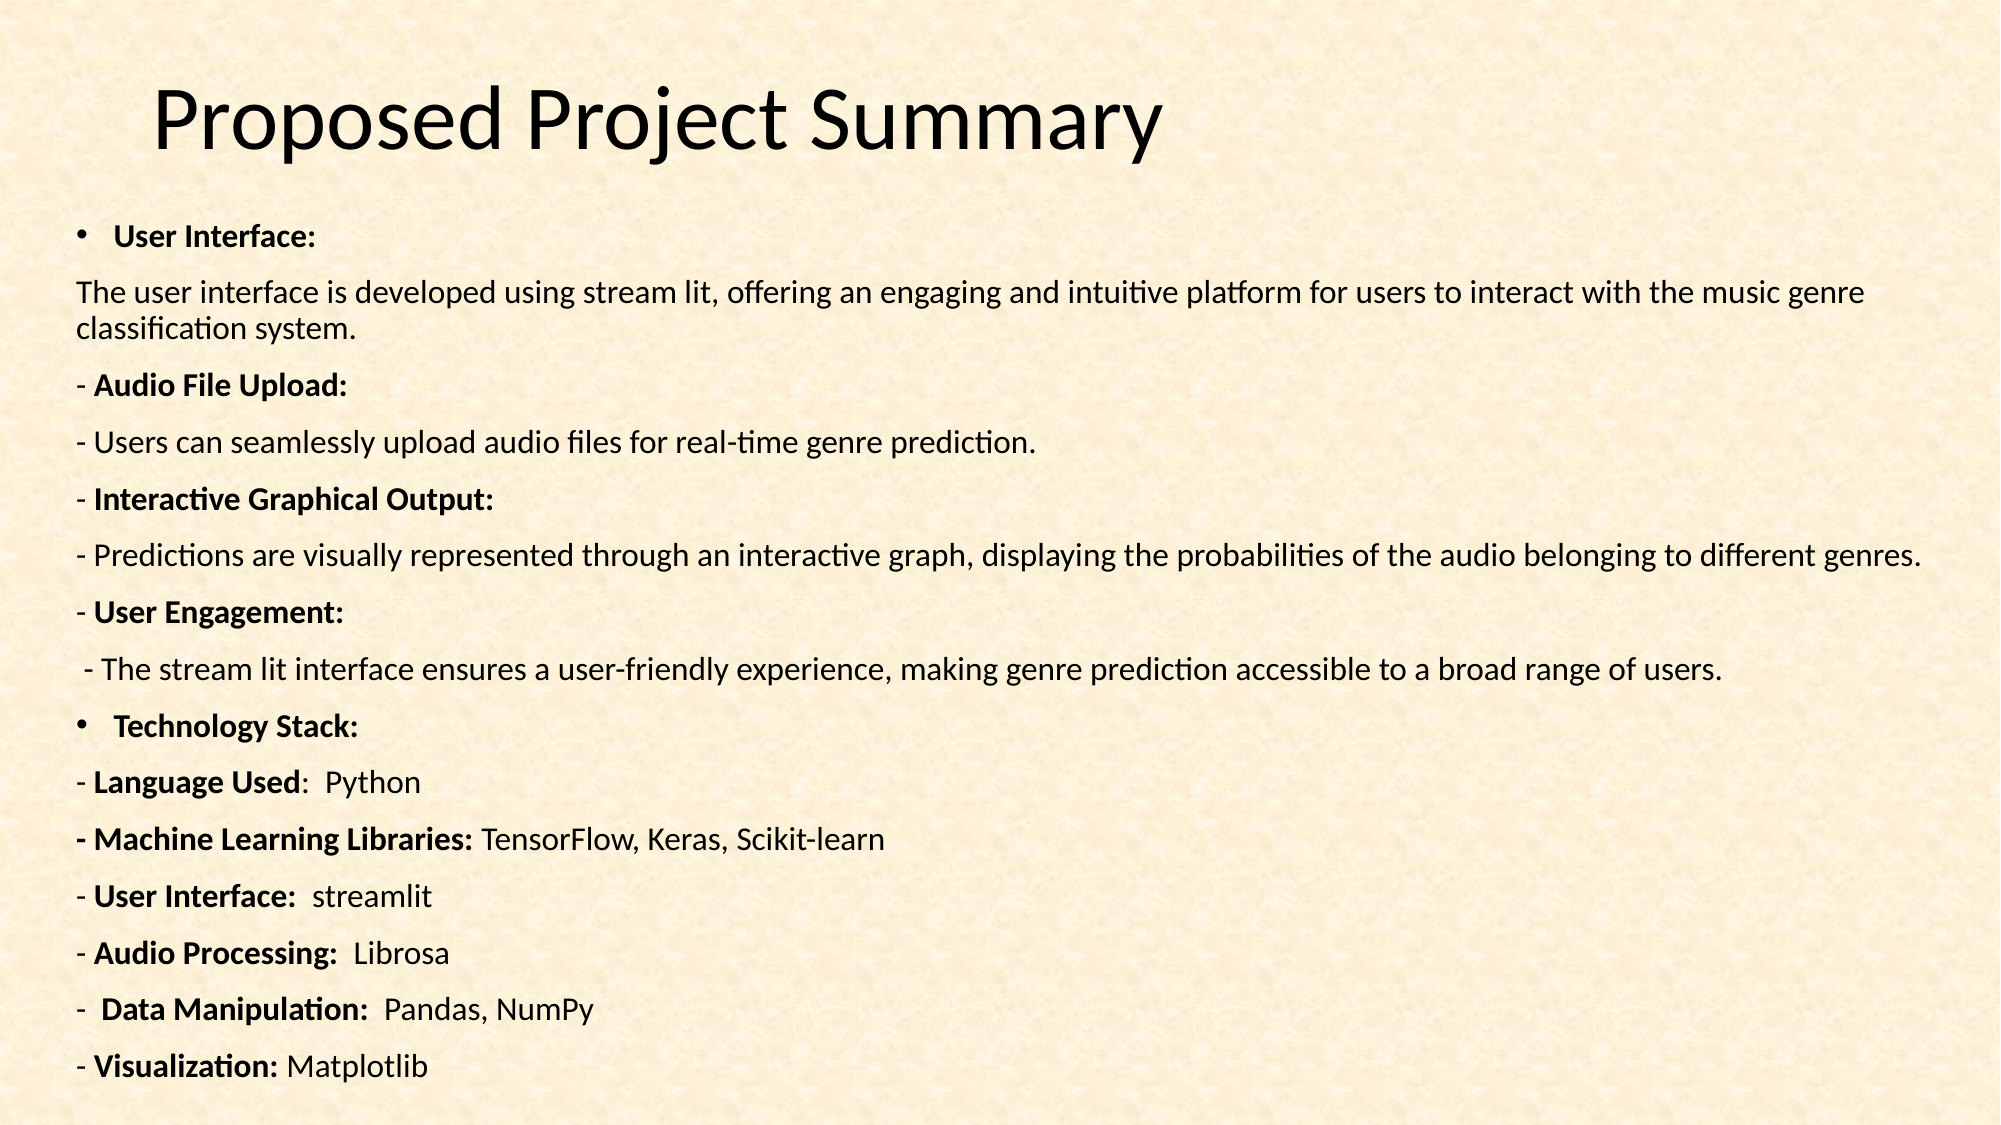

# Proposed Project Summary
User Interface:
The user interface is developed using stream lit, offering an engaging and intuitive platform for users to interact with the music genre classification system.
- Audio File Upload:
- Users can seamlessly upload audio files for real-time genre prediction.
- Interactive Graphical Output:
- Predictions are visually represented through an interactive graph, displaying the probabilities of the audio belonging to different genres.
- User Engagement:
 - The stream lit interface ensures a user-friendly experience, making genre prediction accessible to a broad range of users.
Technology Stack:
- Language Used:  Python
- Machine Learning Libraries: TensorFlow, Keras, Scikit-learn
- User Interface:  streamlit
- Audio Processing:  Librosa
-  Data Manipulation:  Pandas, NumPy
- Visualization: Matplotlib